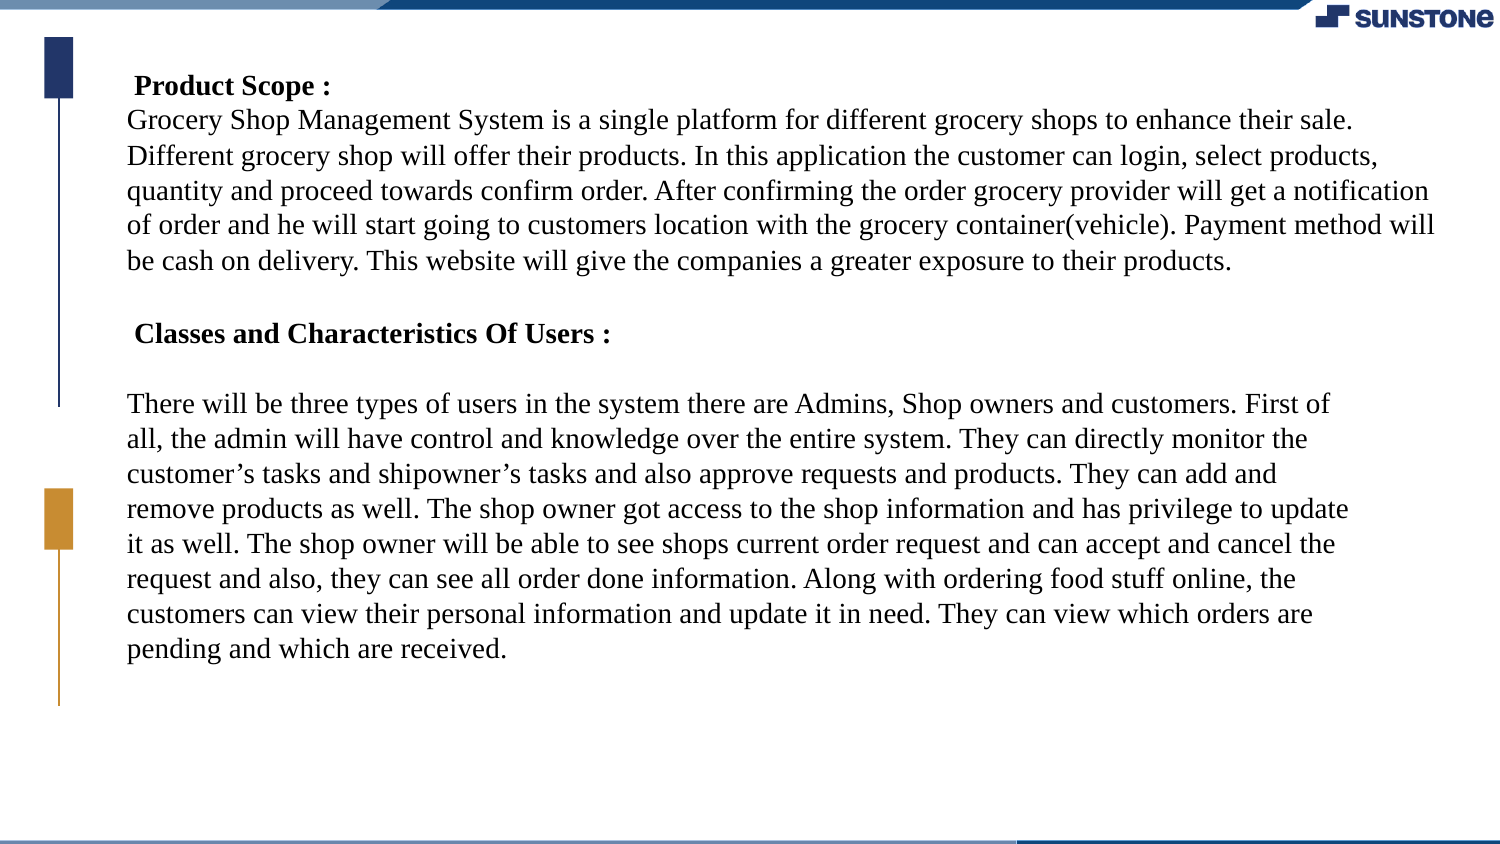

Product Scope :
Grocery Shop Management System is a single platform for different grocery shops to enhance their sale. Different grocery shop will offer their products. In this application the customer can login, select products, quantity and proceed towards confirm order. After confirming the order grocery provider will get a notification of order and he will start going to customers location with the grocery container(vehicle). Payment method will be cash on delivery. This website will give the companies a greater exposure to their products.
 Classes and Characteristics Of Users :
There will be three types of users in the system there are Admins, Shop owners and customers. First of all, the admin will have control and knowledge over the entire system. They can directly monitor the customer’s tasks and shipowner’s tasks and also approve requests and products. They can add and remove products as well. The shop owner got access to the shop information and has privilege to update it as well. The shop owner will be able to see shops current order request and can accept and cancel the request and also, they can see all order done information. Along with ordering food stuff online, the customers can view their personal information and update it in need. They can view which orders are pending and which are received.